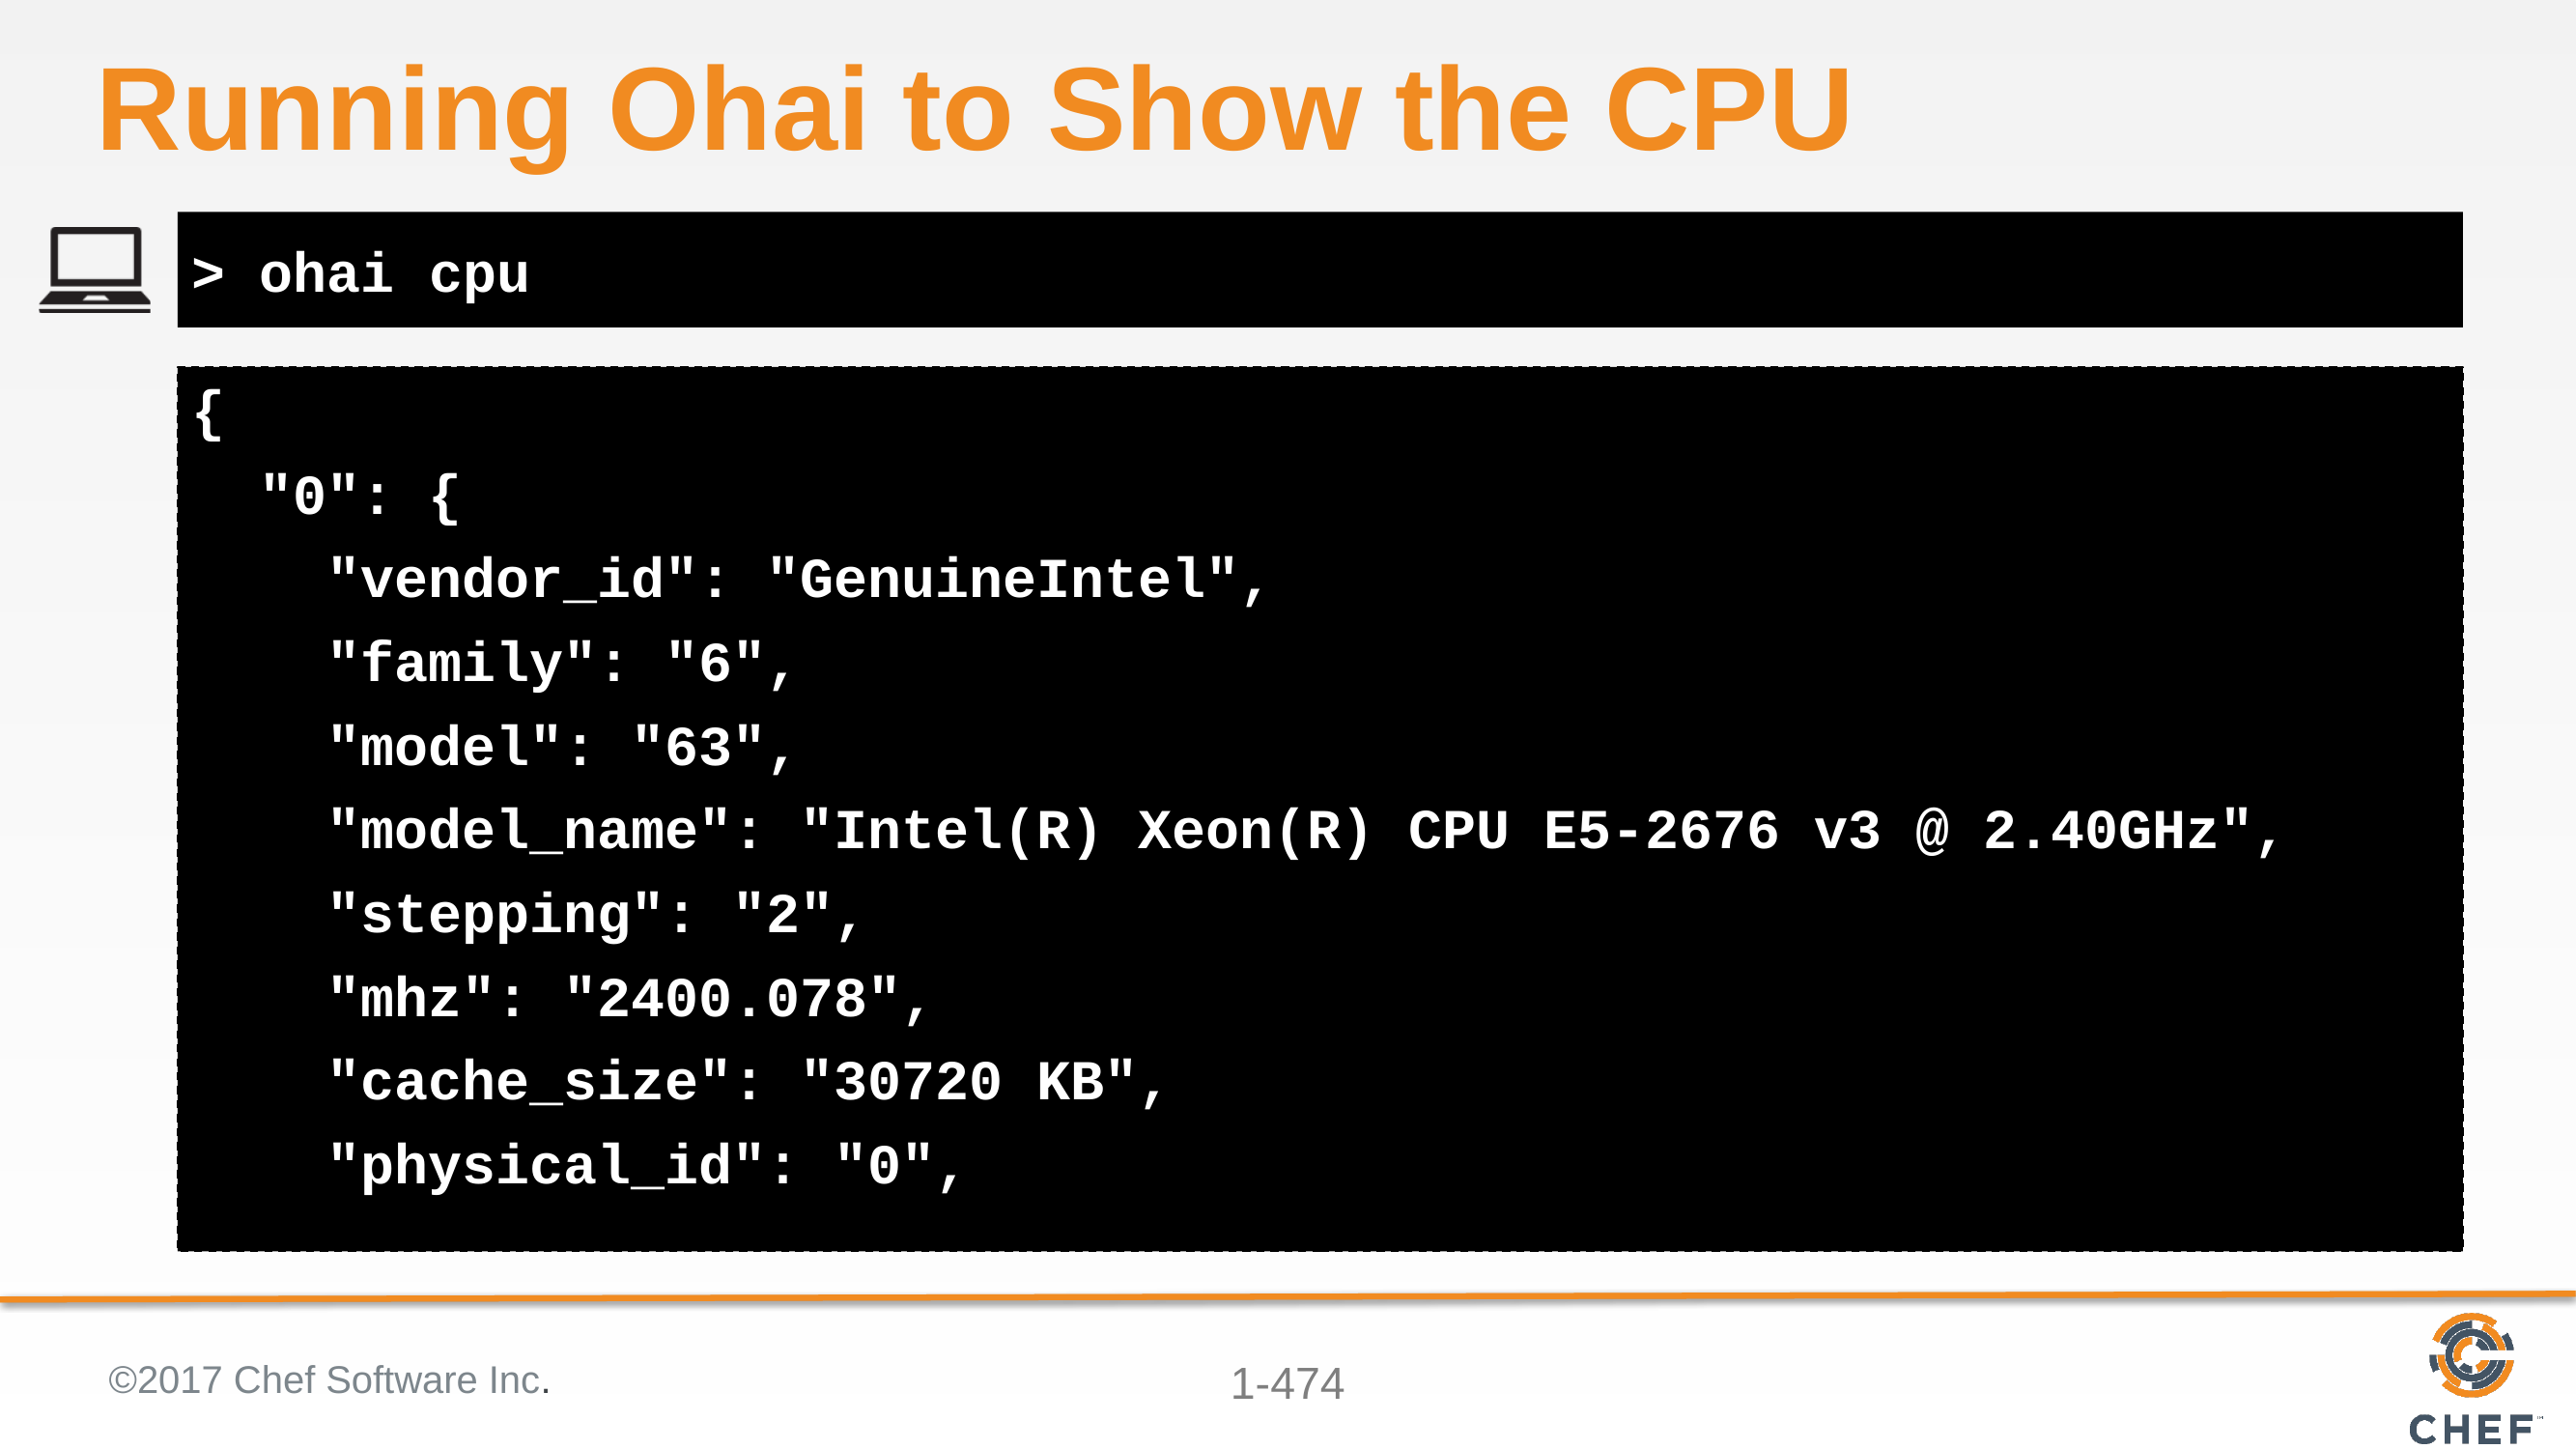

# Running Ohai to Show the CPU
> ohai cpu
{
  "0": {
    "vendor_id": "GenuineIntel",
    "family": "6",
    "model": "63",
    "model_name": "Intel(R) Xeon(R) CPU E5-2676 v3 @ 2.40GHz",
    "stepping": "2",
    "mhz": "2400.078",
    "cache_size": "30720 KB",
    "physical_id": "0",